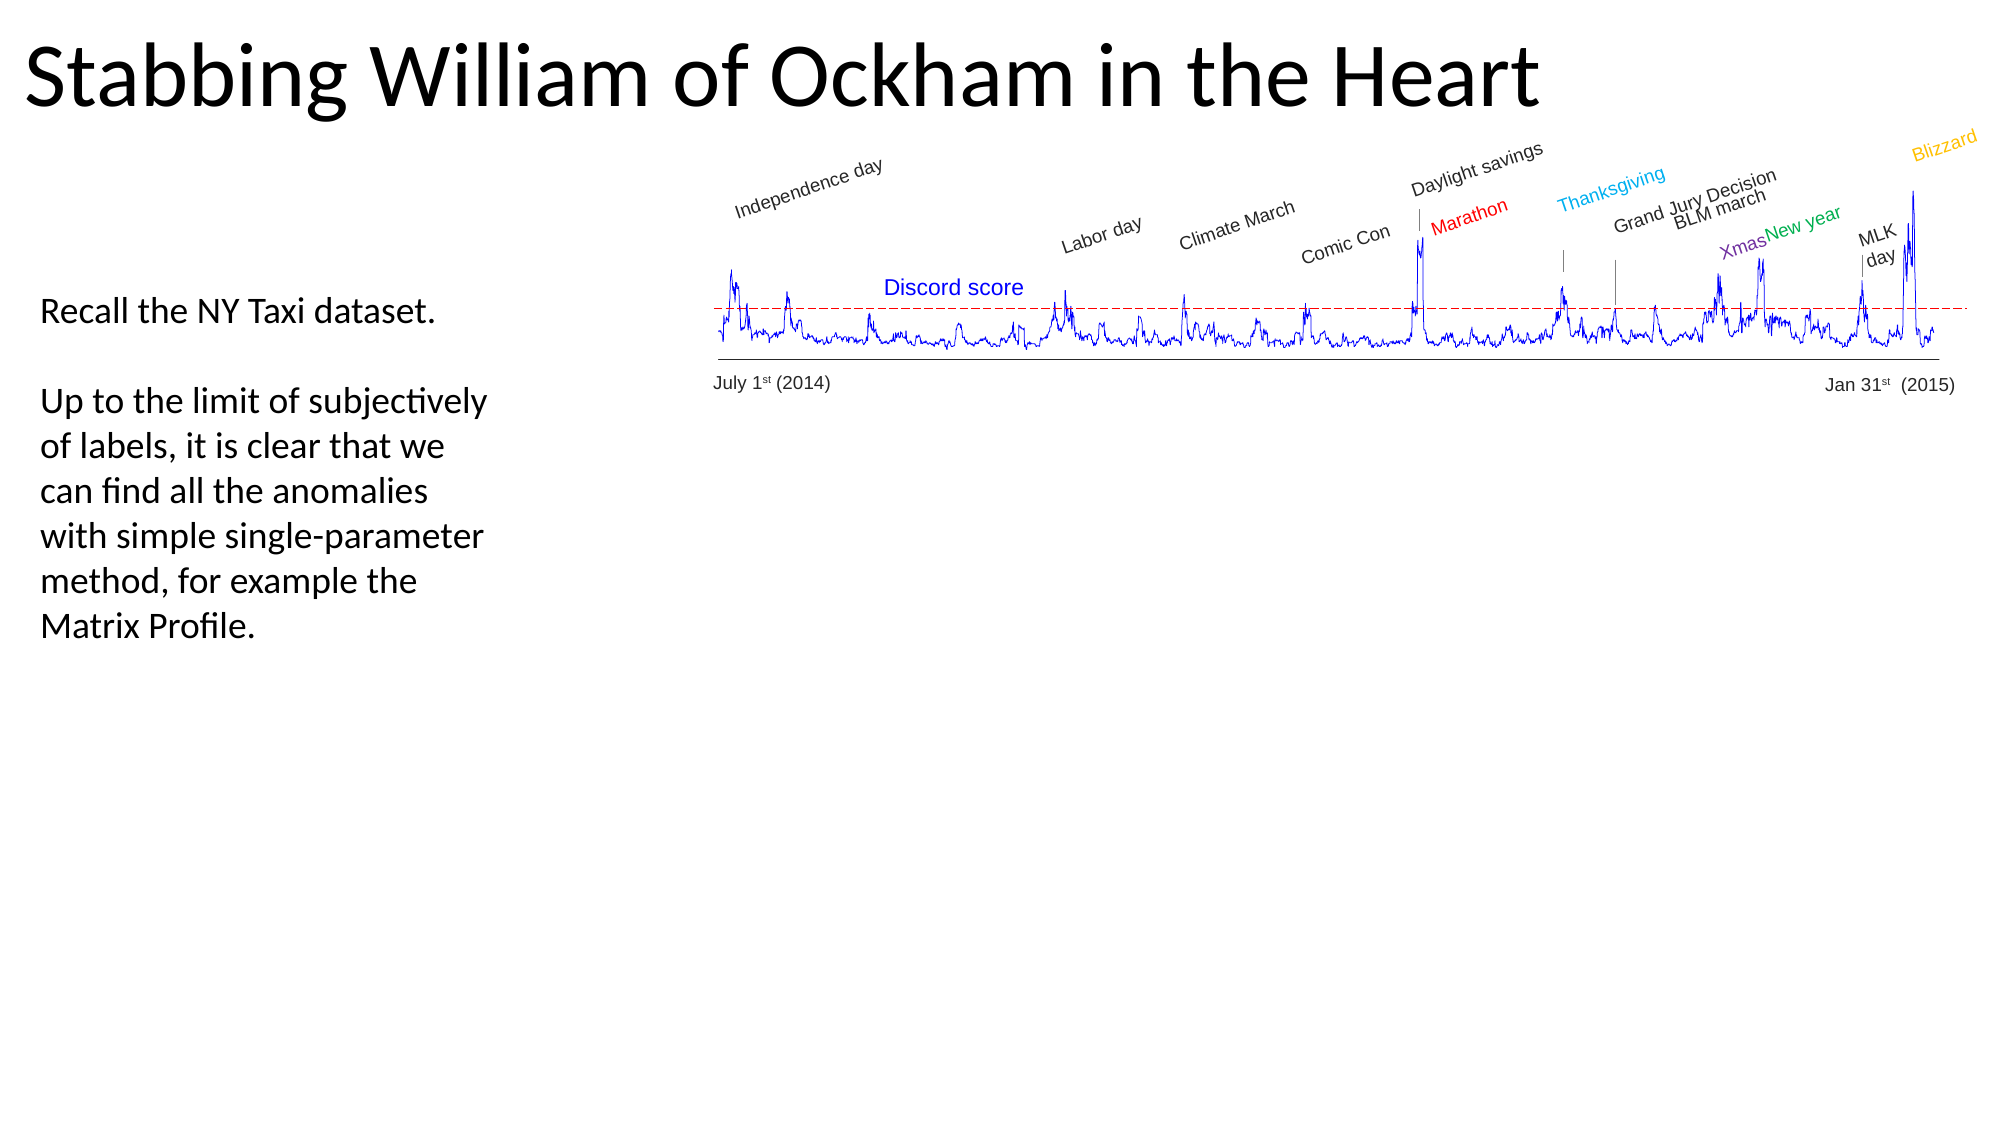

# Stabbing William of Ockham in the Heart
Blizzard
Daylight savings
Independence day
Thanksgiving
Marathon
Grand Jury Decision
BLM march

Climate March
New year
Labor day
MLK day
Comic Con
Xmas
Discord score
Recall the NY Taxi dataset.

Up to the limit of subjectively of labels, it is clear that we can find all the anomalies with simple single-parameter method, for example the Matrix Profile.

July 1st (2014)
Jan 31st  (2015)